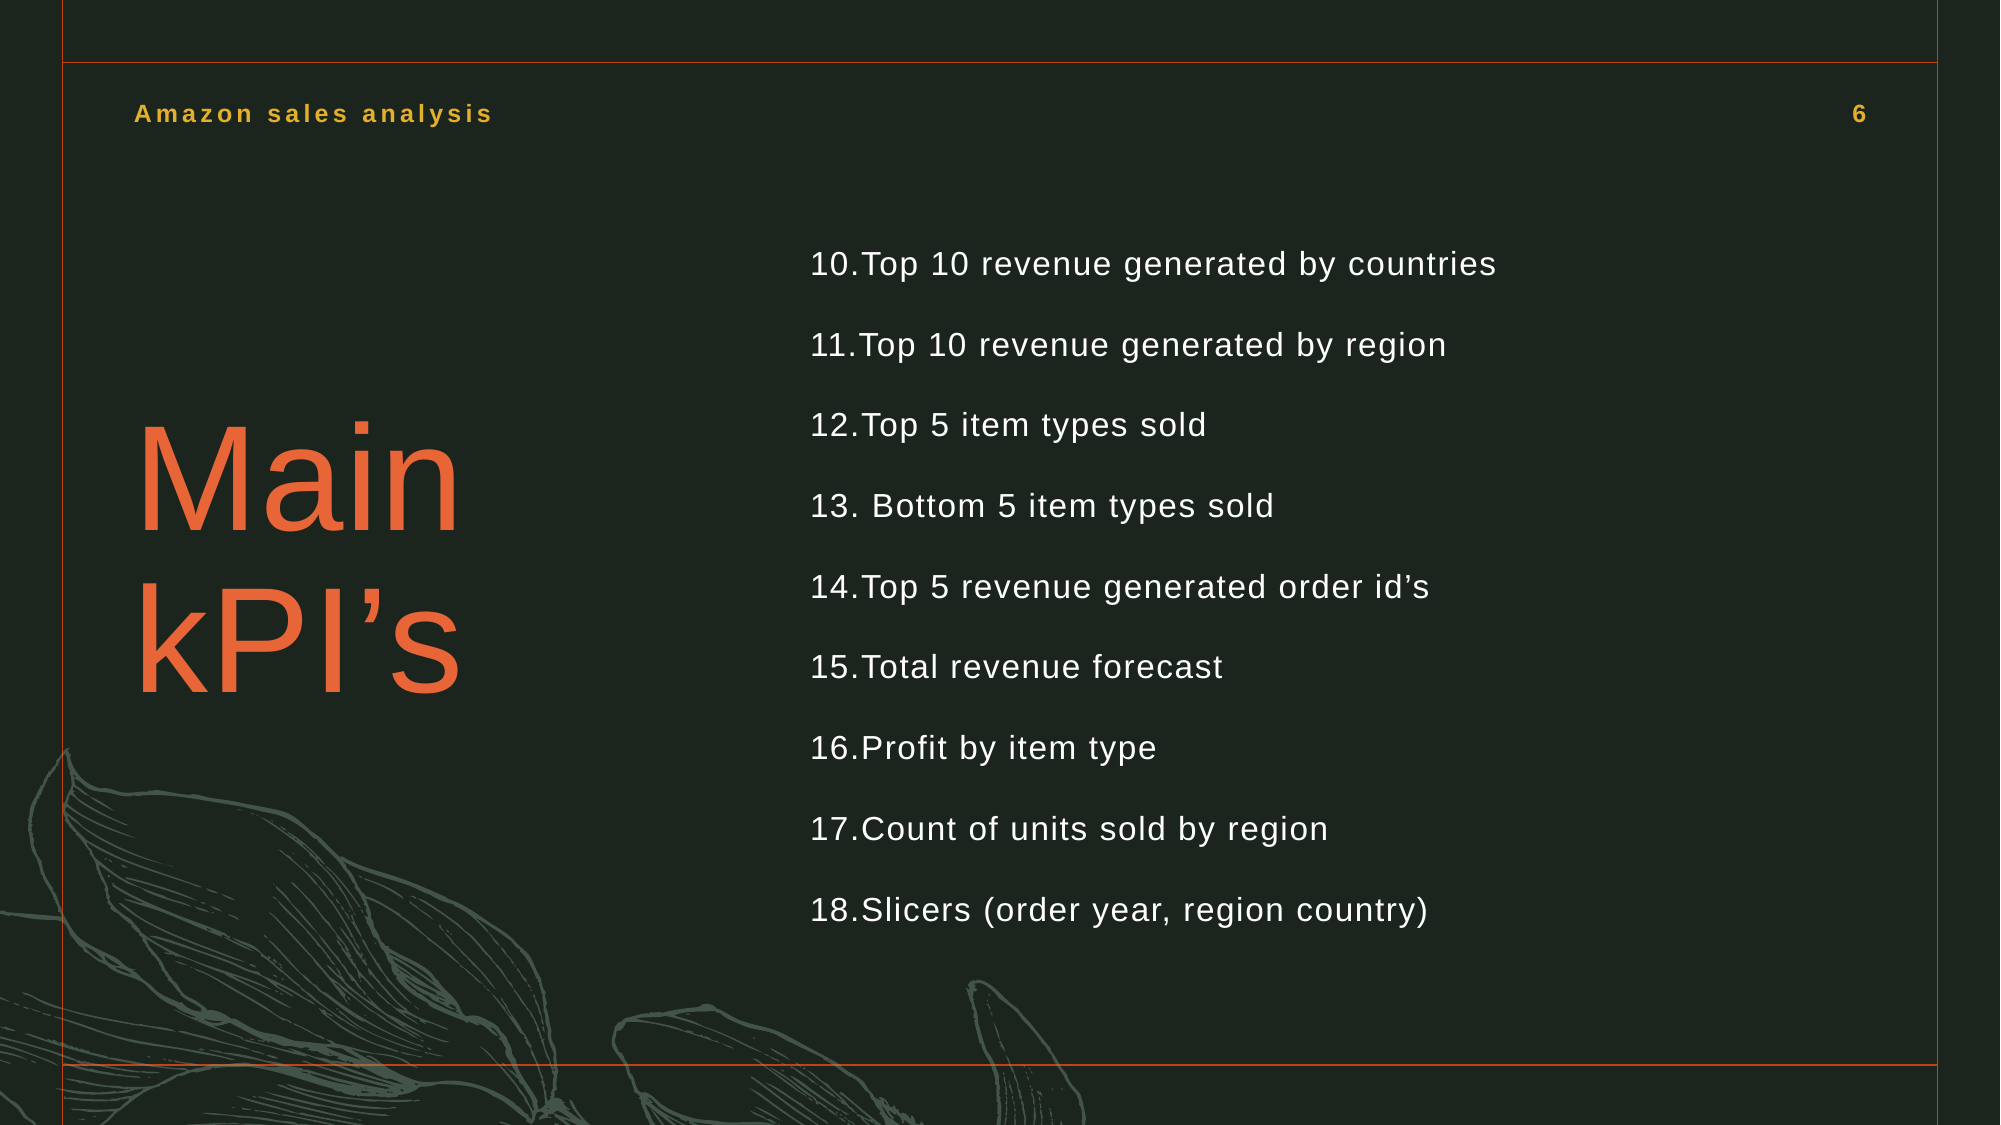

Amazon sales analysis
6
10.Top 10 revenue generated by countries
11.Top 10 revenue generated by region
12.Top 5 item types sold
13. Bottom 5 item types sold
14.Top 5 revenue generated order id’s
15.Total revenue forecast
16.Profit by item type
17.Count of units sold by region
18.Slicers (order year, region country)

# Main kPI’s